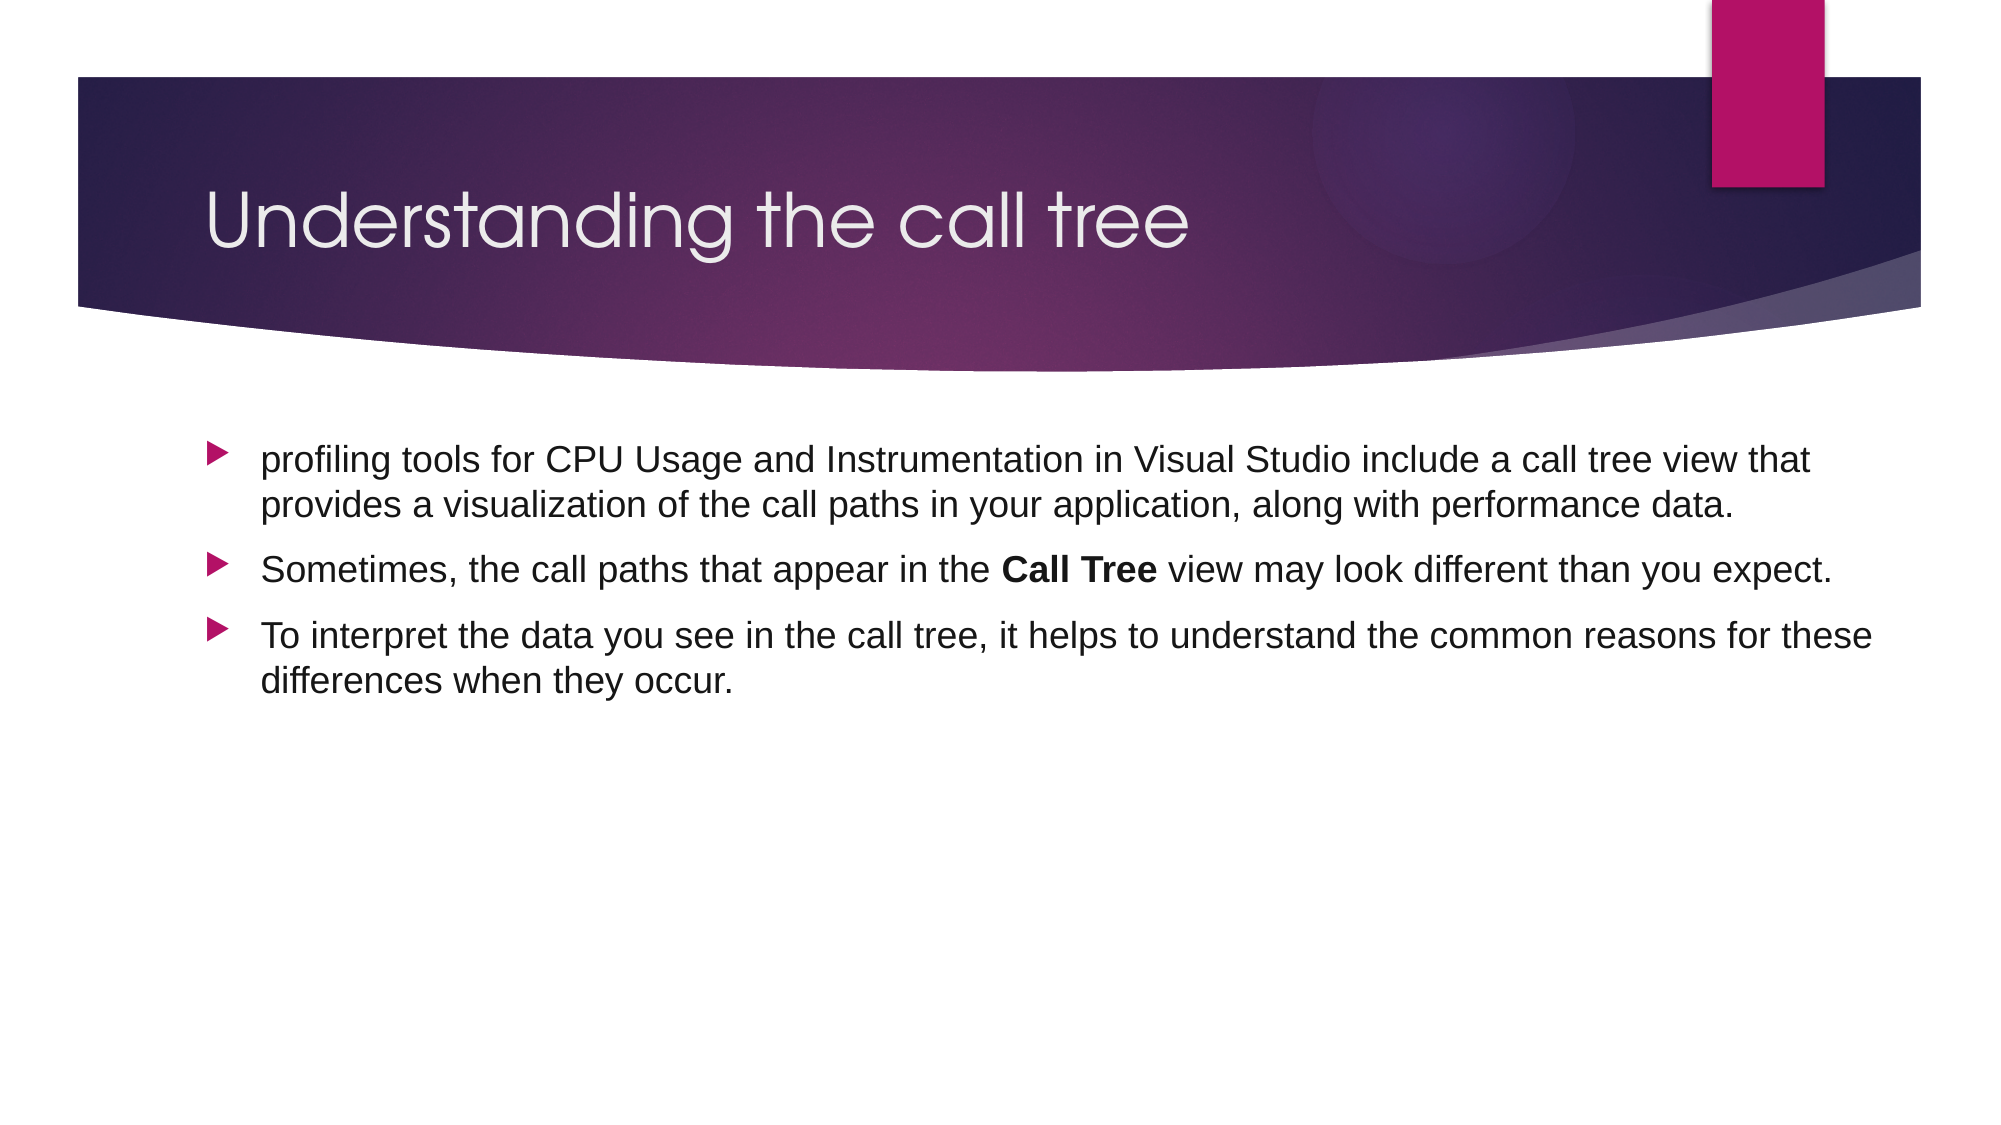

# Understanding the call tree
profiling tools for CPU Usage and Instrumentation in Visual Studio include a call tree view that provides a visualization of the call paths in your application, along with performance data.
Sometimes, the call paths that appear in the Call Tree view may look different than you expect.
To interpret the data you see in the call tree, it helps to understand the common reasons for these differences when they occur.